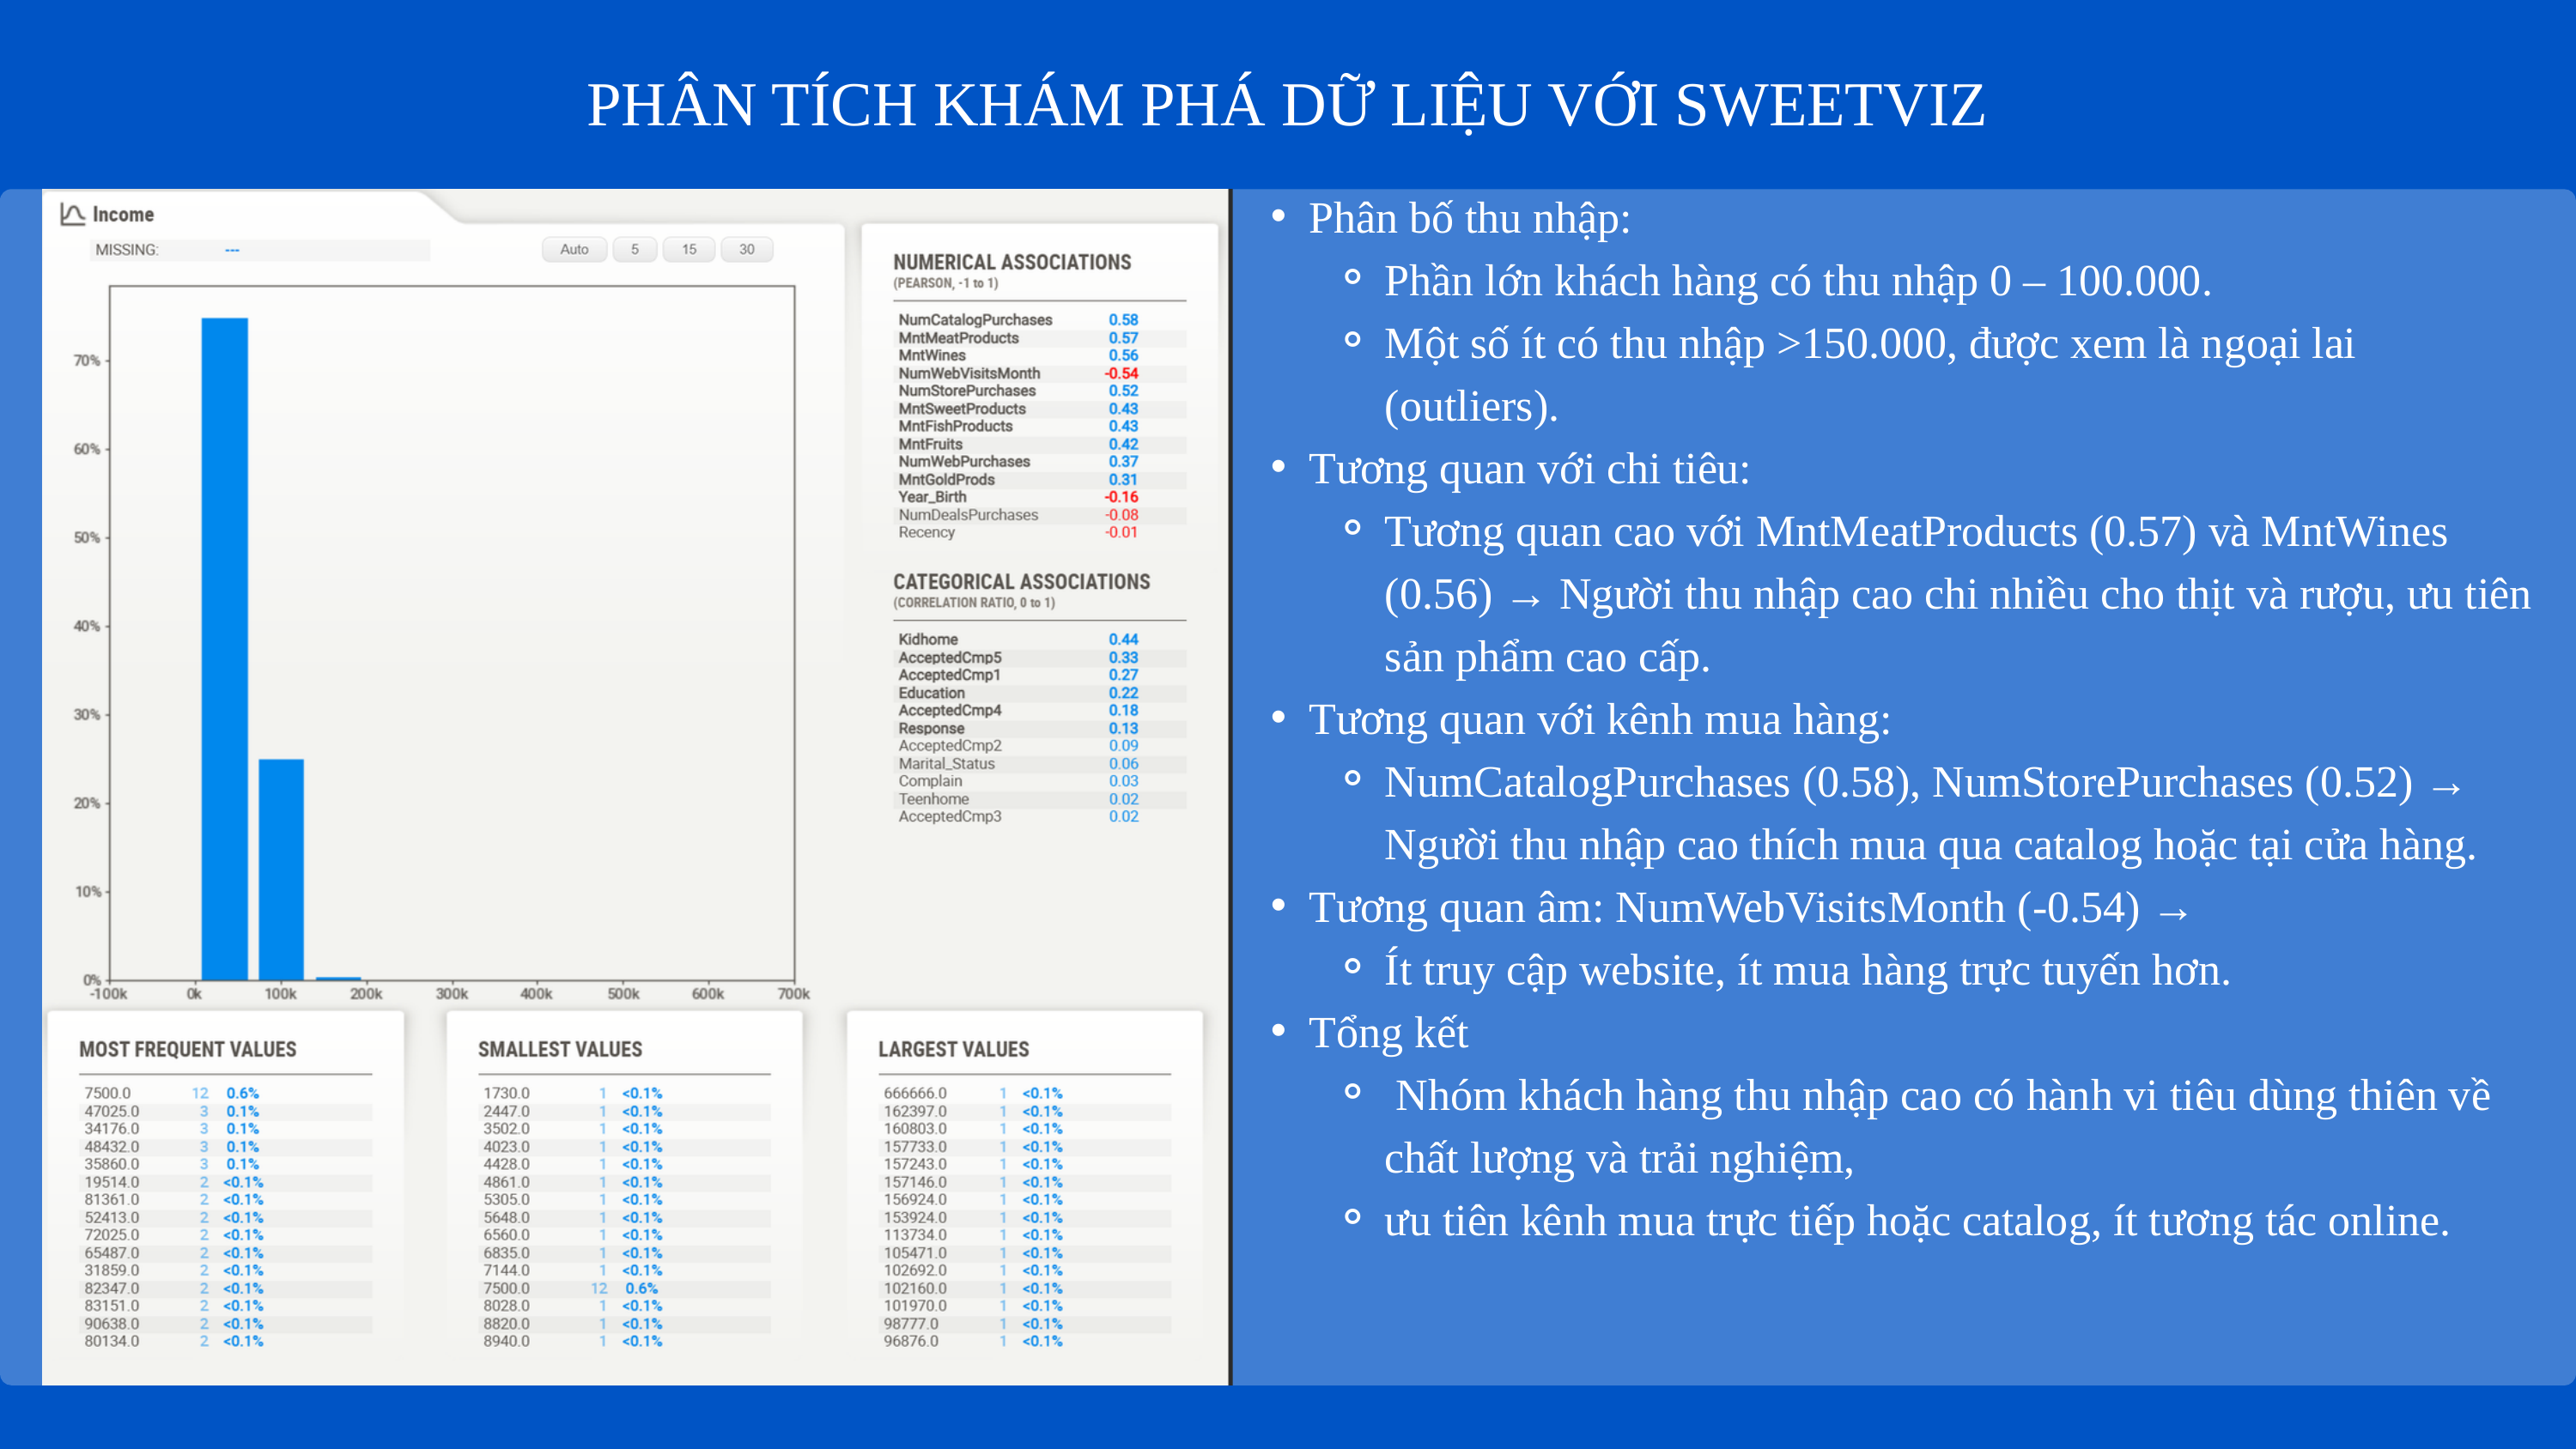

PHÂN TÍCH KHÁM PHÁ DỮ LIỆU VỚI SWEETVIZ

Phân bố thu nhập:
Phần lớn khách hàng có thu nhập 0 – 100.000.
Một số ít có thu nhập >150.000, được xem là ngoại lai (outliers).
Tương quan với chi tiêu:
Tương quan cao với MntMeatProducts (0.57) và MntWines (0.56) → Người thu nhập cao chi nhiều cho thịt và rượu, ưu tiên sản phẩm cao cấp.
Tương quan với kênh mua hàng:
NumCatalogPurchases (0.58), NumStorePurchases (0.52) → Người thu nhập cao thích mua qua catalog hoặc tại cửa hàng.
Tương quan âm: NumWebVisitsMonth (-0.54) →
Ít truy cập website, ít mua hàng trực tuyến hơn.
Tổng kết
 Nhóm khách hàng thu nhập cao có hành vi tiêu dùng thiên về chất lượng và trải nghiệm,
ưu tiên kênh mua trực tiếp hoặc catalog, ít tương tác online.